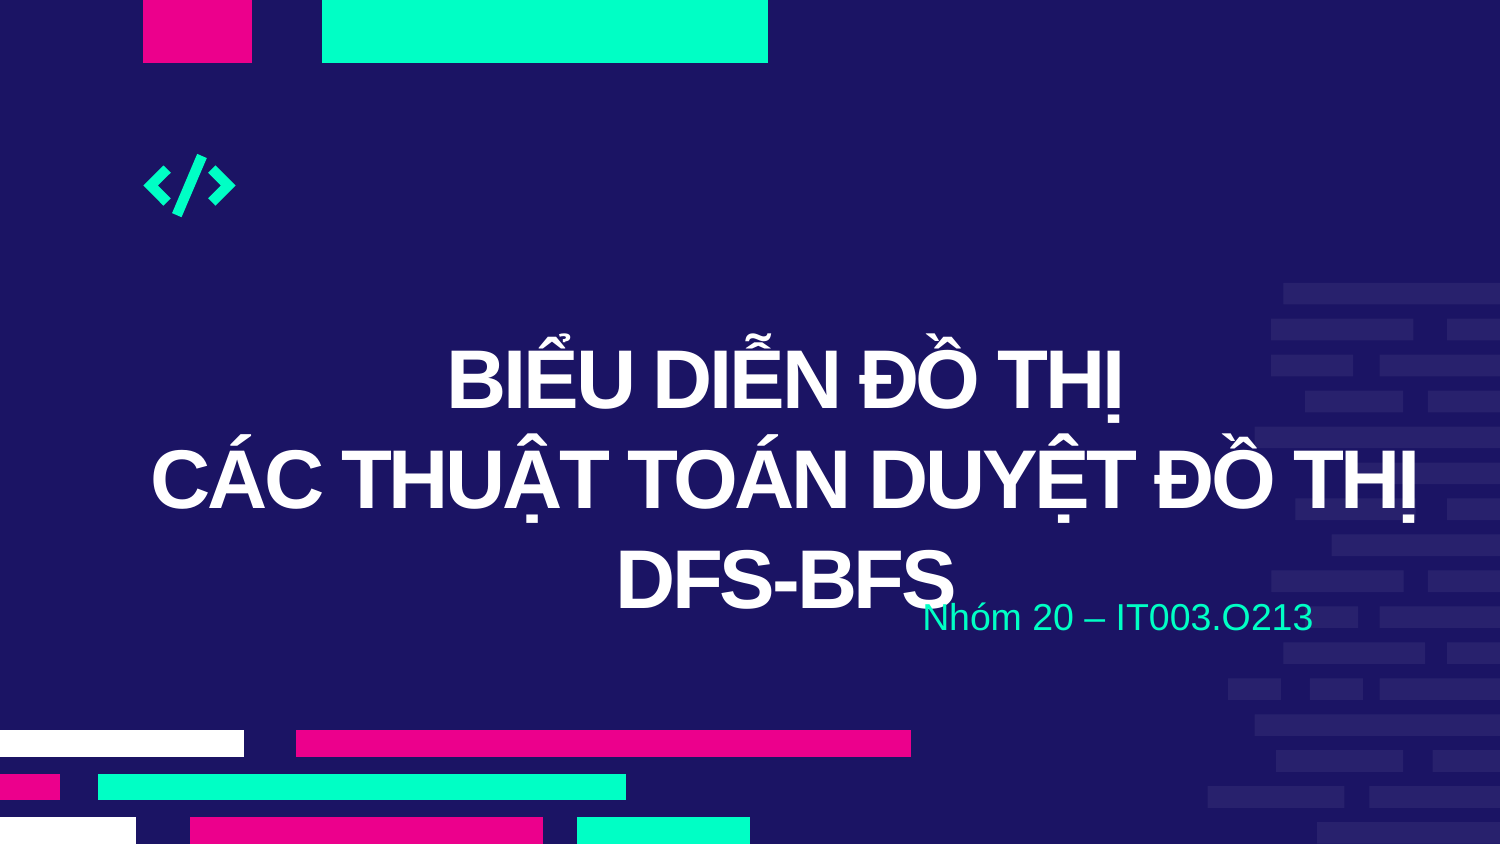

# BIỂU DIỄN ĐỒ THỊ CÁC THUẬT TOÁN DUYỆT ĐỒ THỊ DFS-BFS

Nhóm 20 – IT003.O213